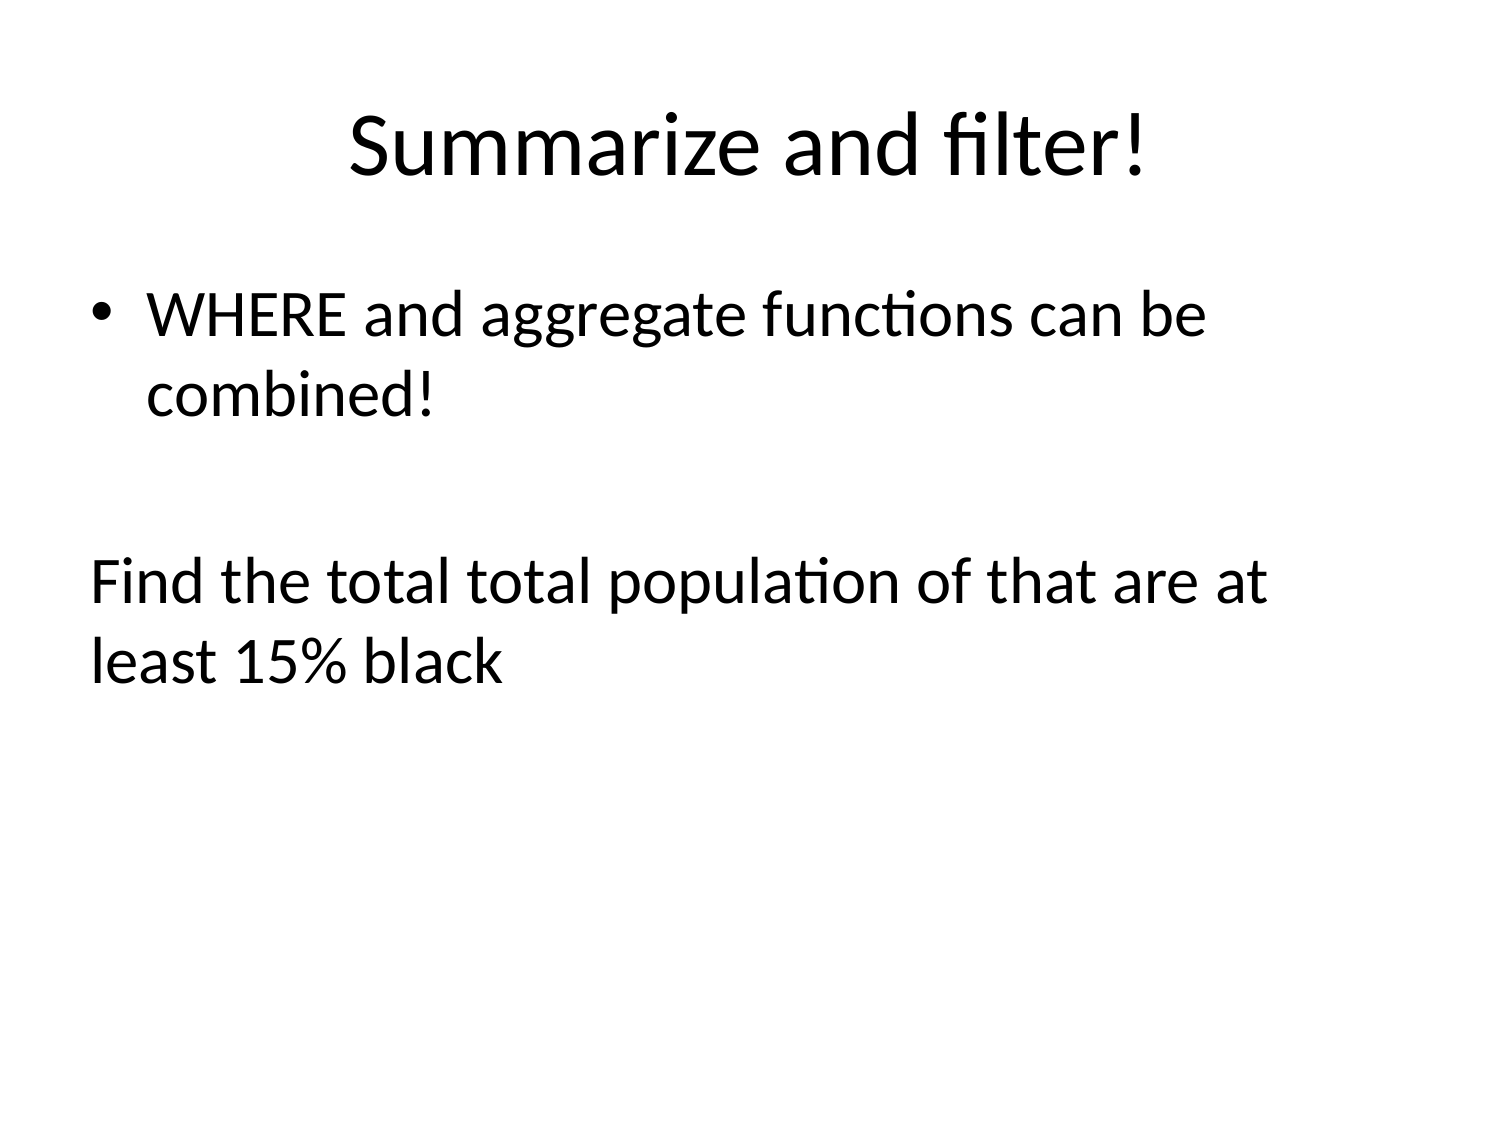

# Summarize and filter!
WHERE and aggregate functions can be combined!

Find the total total population of that are at least 15% black